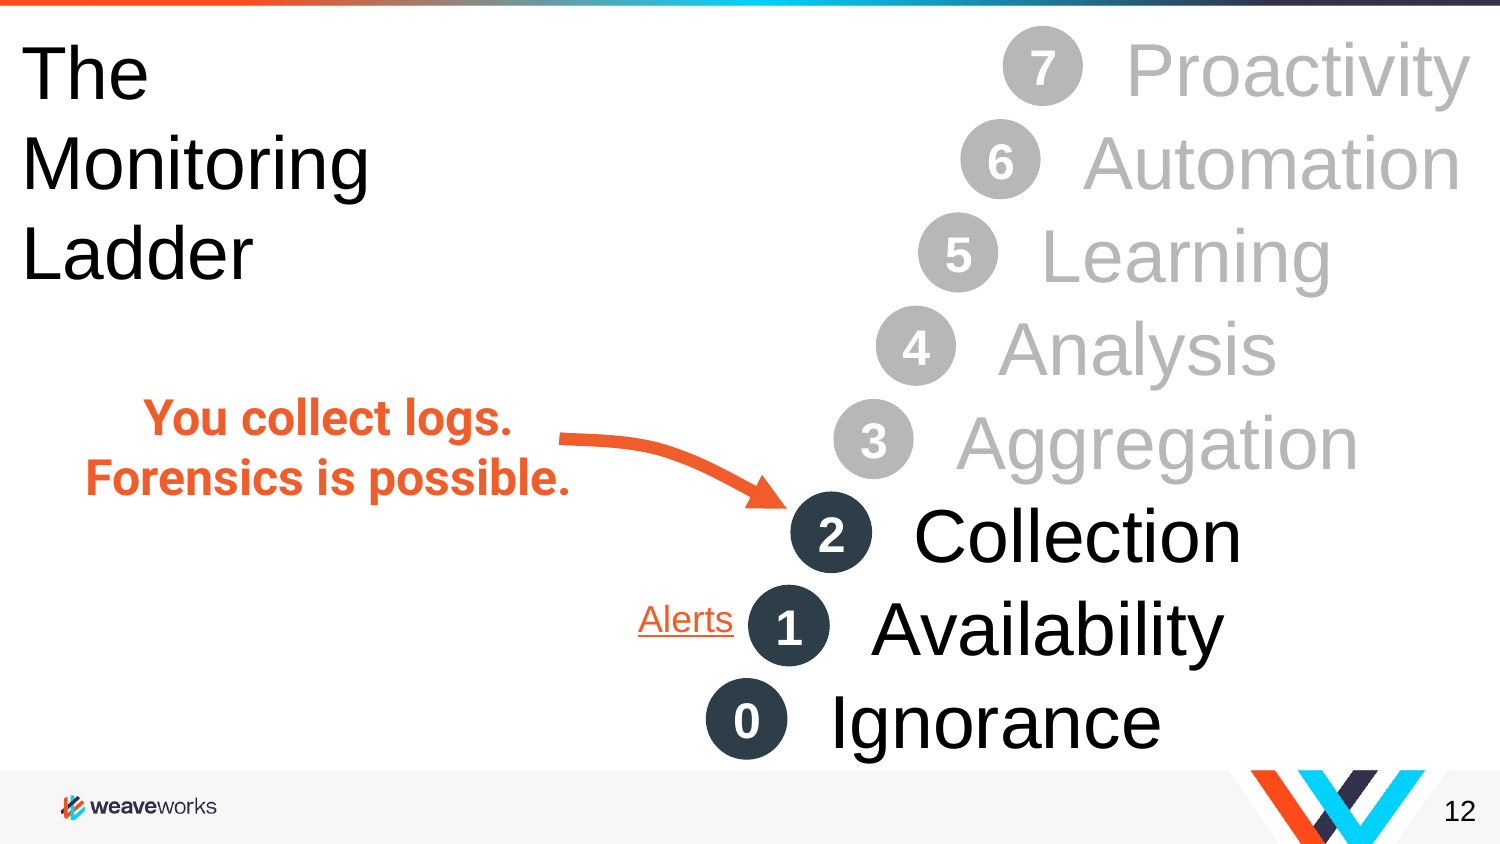

The
Monitoring
Ladder
Proactivity
7
Automation
6
Learning
5
Analysis
4
You collect logs.
Forensics is possible.
Aggregation
3

Collection
2
Collection
2
Availability
1
Availability
Alerts
1
Ignorance
0
Ignorance
0
12